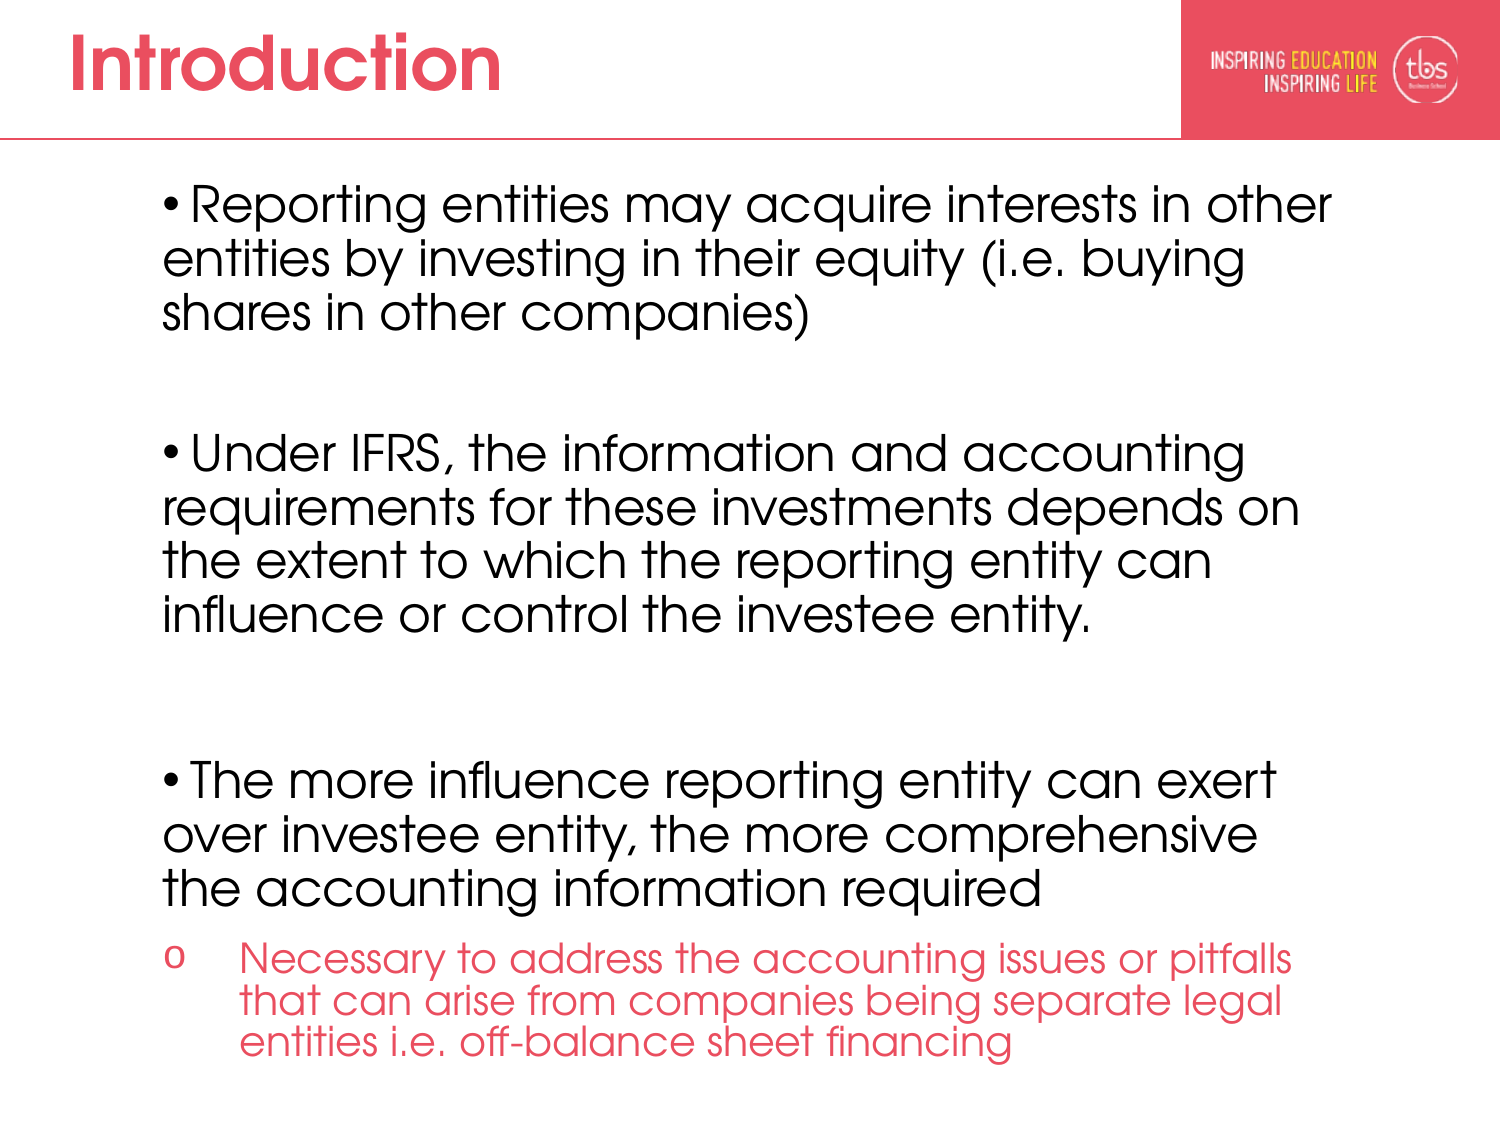

# Introduction
 Reporting entities may acquire interests in other entities by investing in their equity (i.e. buying shares in other companies)
 Under IFRS, the information and accounting requirements for these investments depends on the extent to which the reporting entity can influence or control the investee entity.

 The more influence reporting entity can exert over investee entity, the more comprehensive the accounting information required
Necessary to address the accounting issues or pitfalls that can arise from companies being separate legal entities i.e. off-balance sheet financing